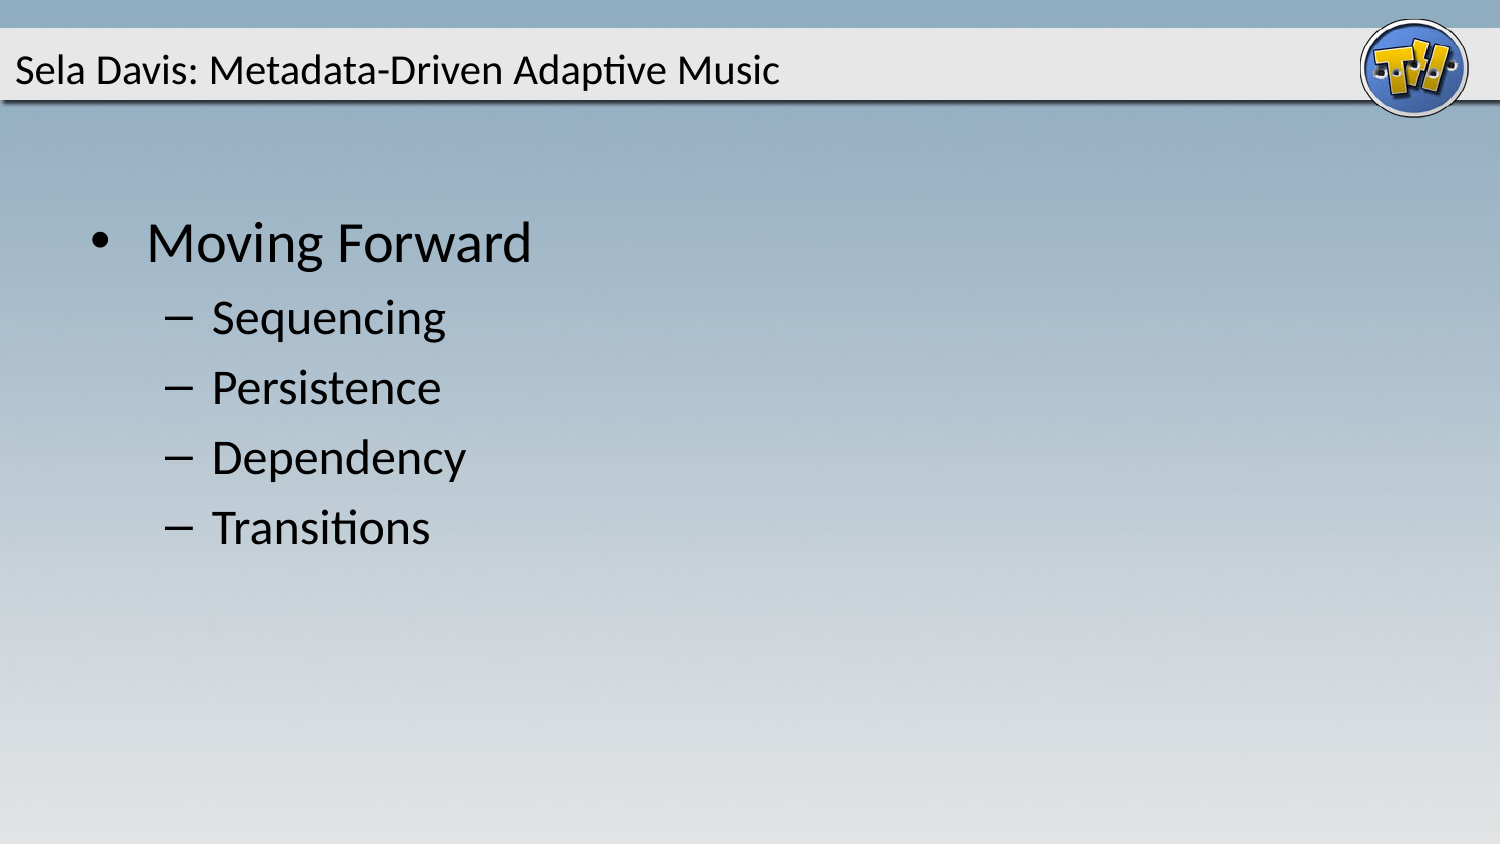

# Sela Davis: Metadata-Driven Adaptive Music
Moving Forward
Sequencing
Persistence
Dependency
Transitions